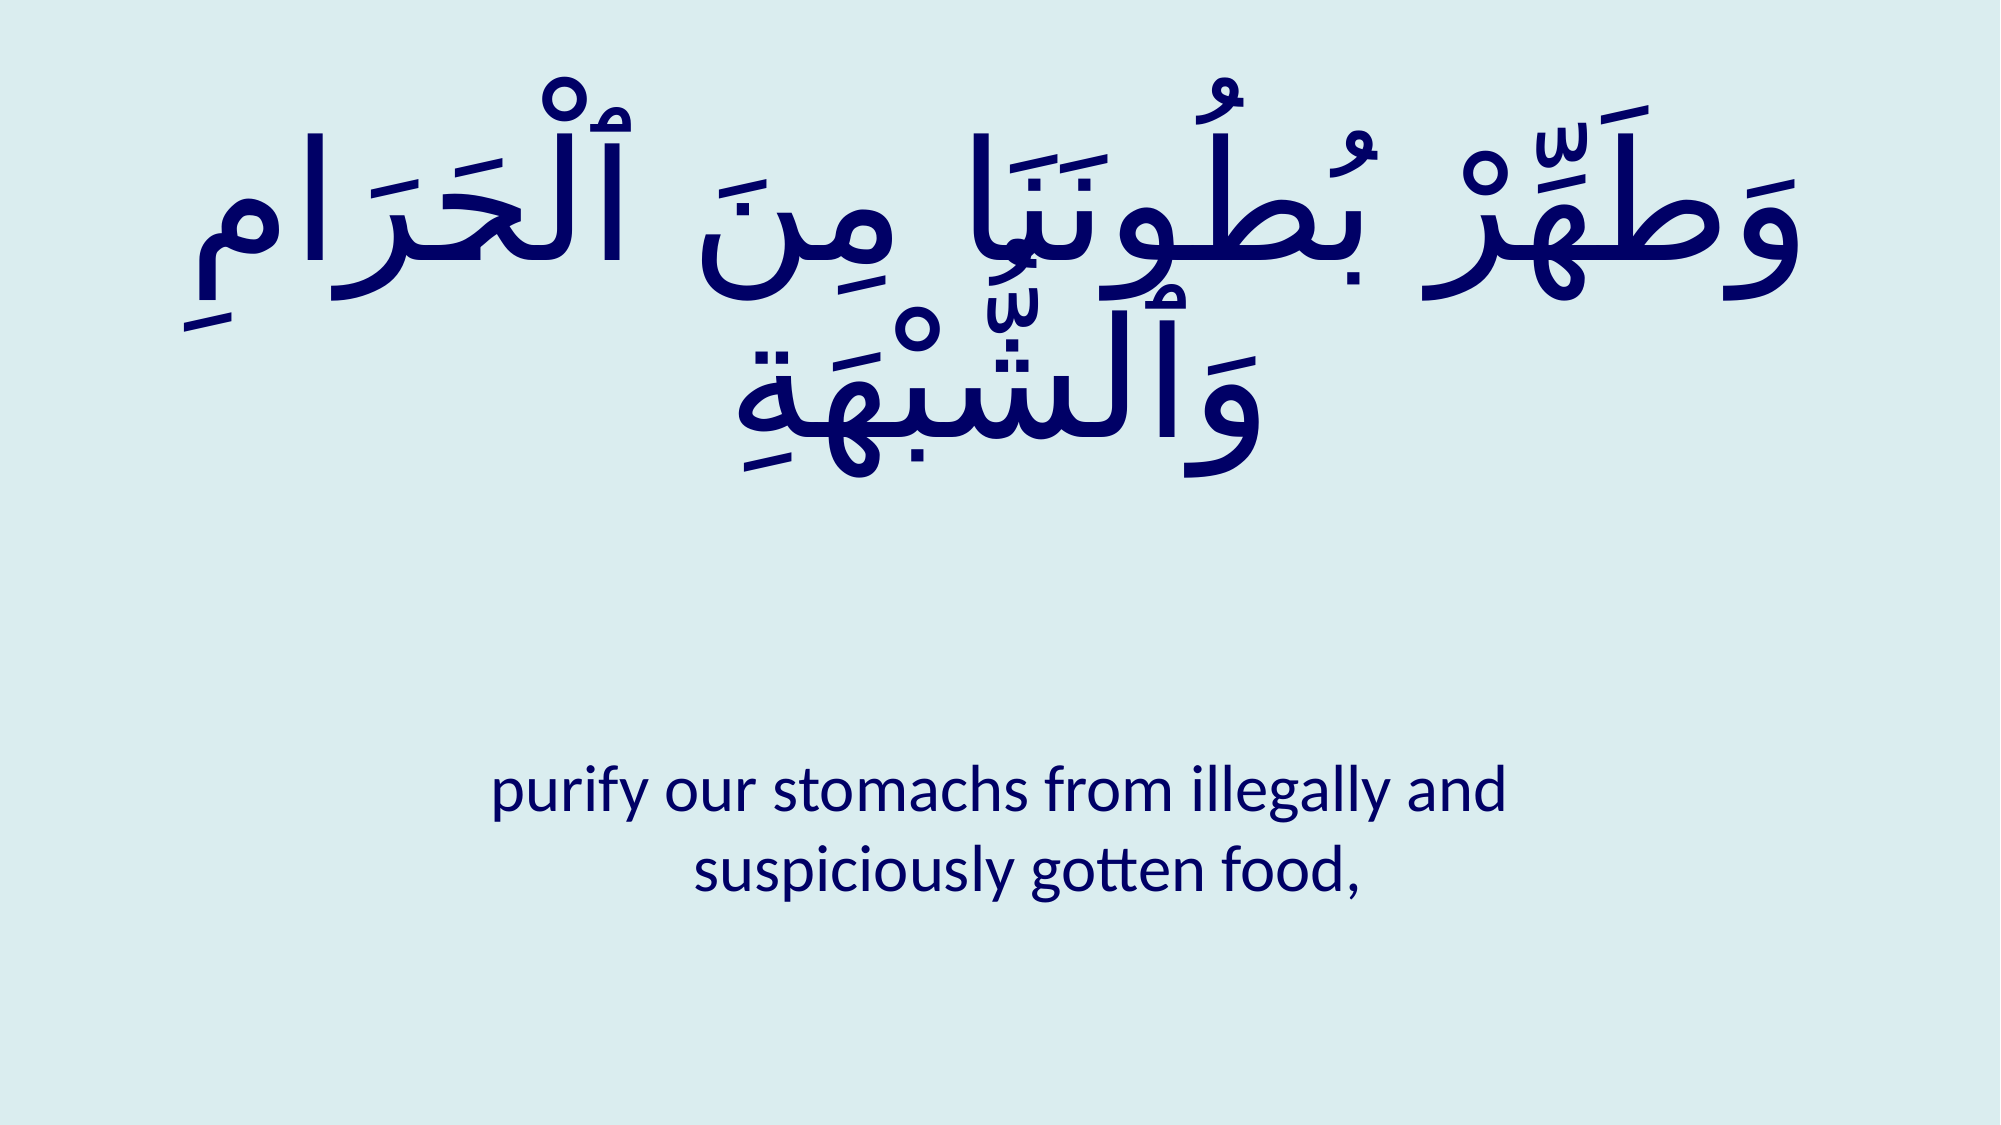

# وَطَهِّرْ بُطُونَنَا مِنَ ٱلْحَرَامِ وَٱلشُّبْهَةِ
purify our stomachs from illegally and suspiciously gotten food,